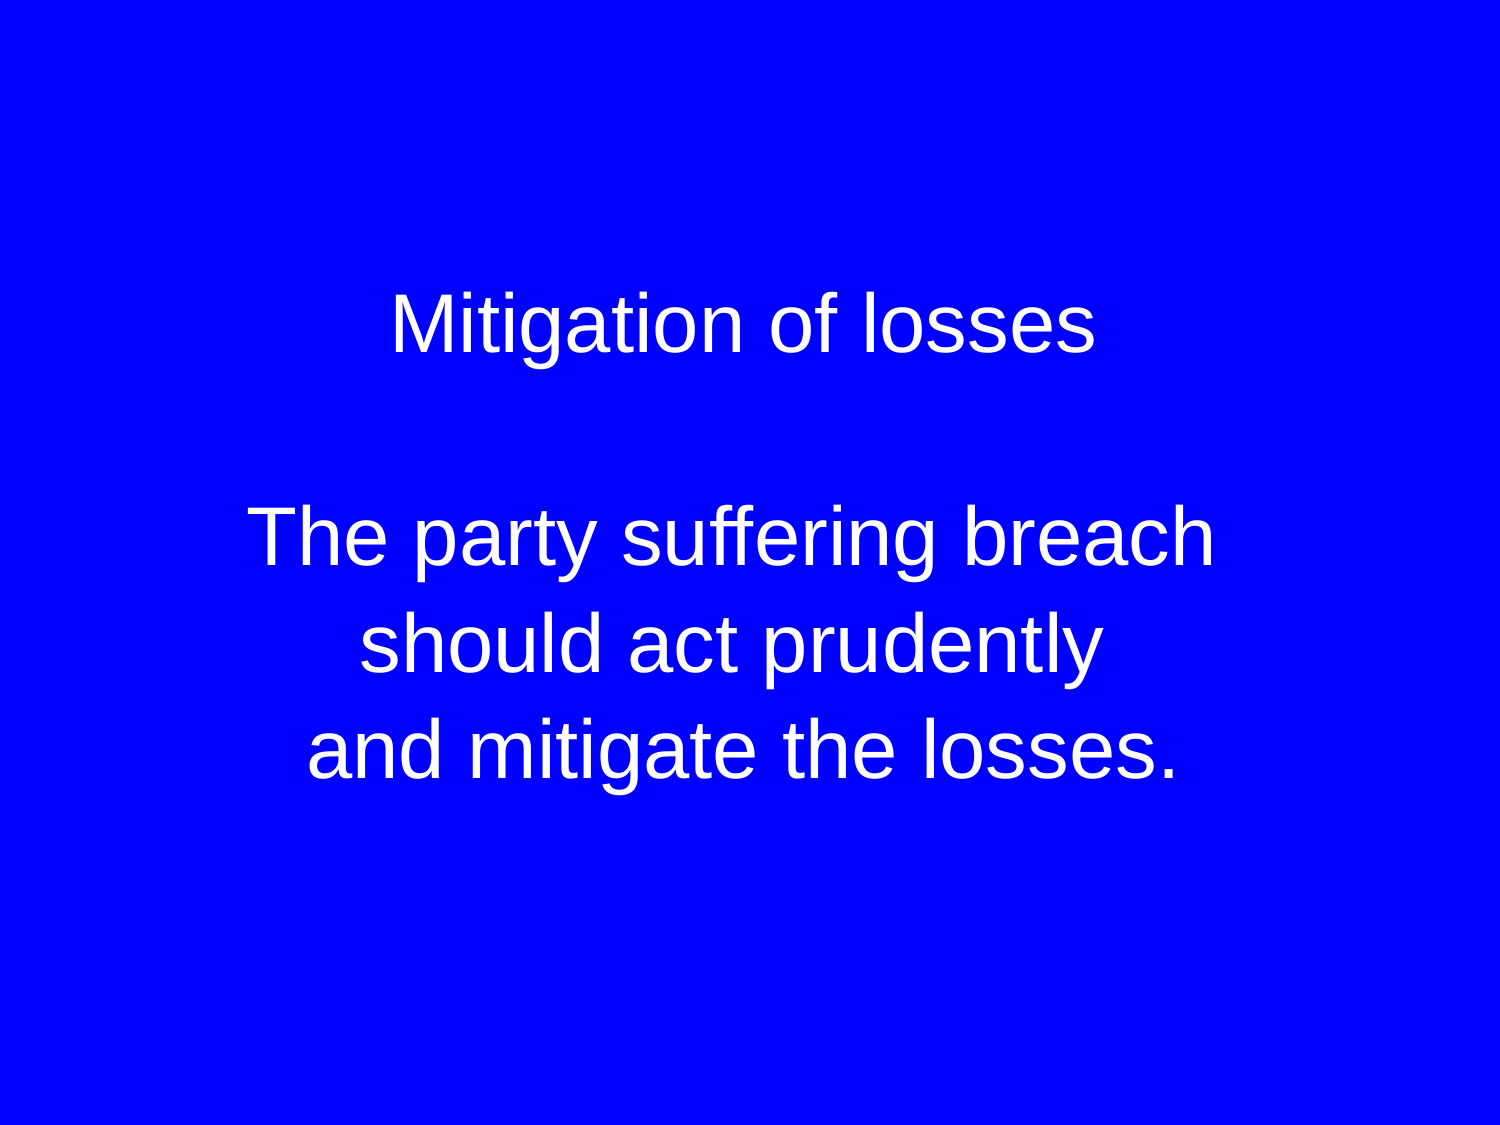

Mitigation of losses

The party suffering breach
should act prudently
and mitigate the losses.